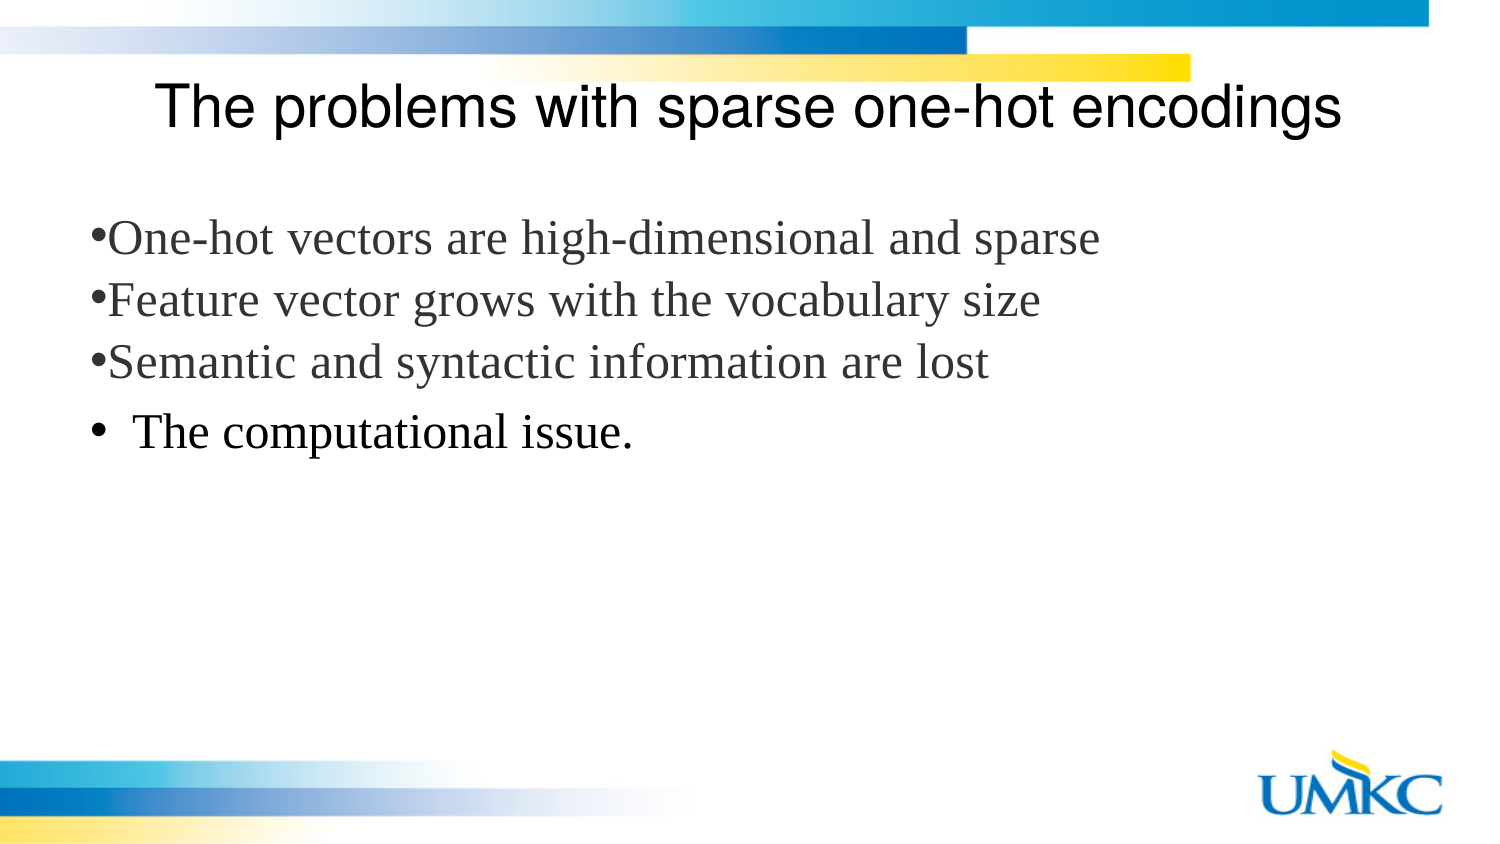

# The problems with sparse one-hot encodings
One-hot vectors are high-dimensional and sparse
Feature vector grows with the vocabulary size
Semantic and syntactic information are lost
The computational issue.